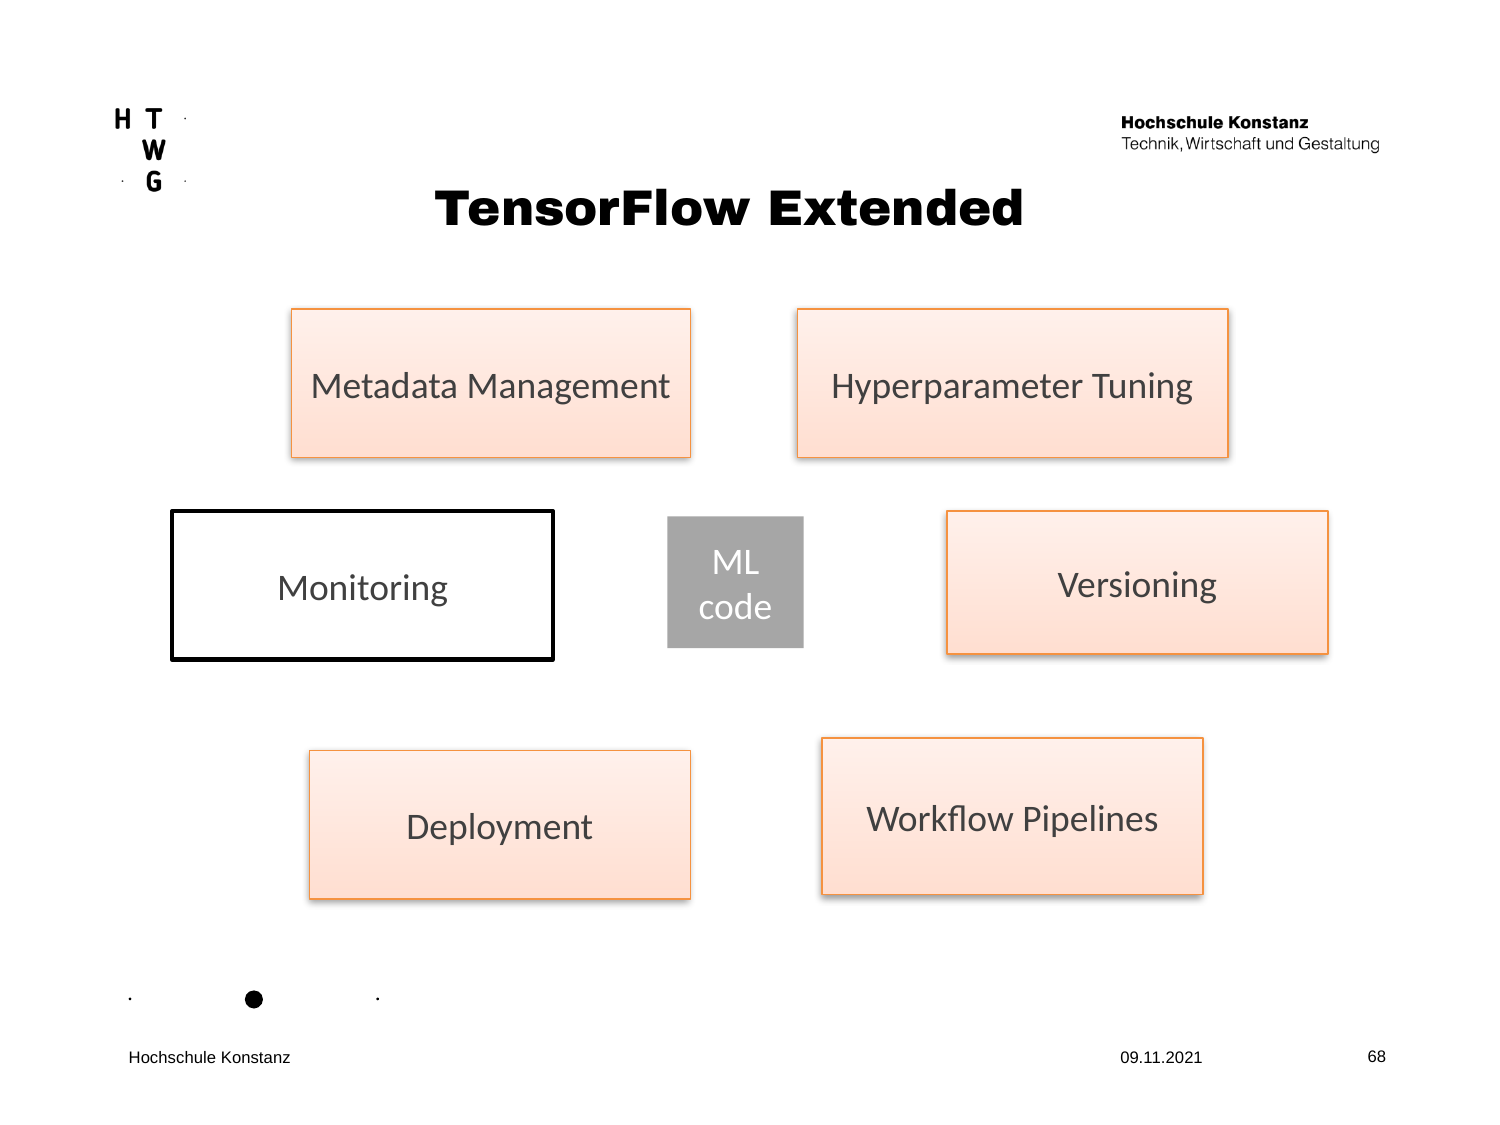

TensorFlow Extended

Metadata Management
Hyperparameter Tuning
Monitoring
Versioning
ML
code
Workflow Pipelines
Deployment